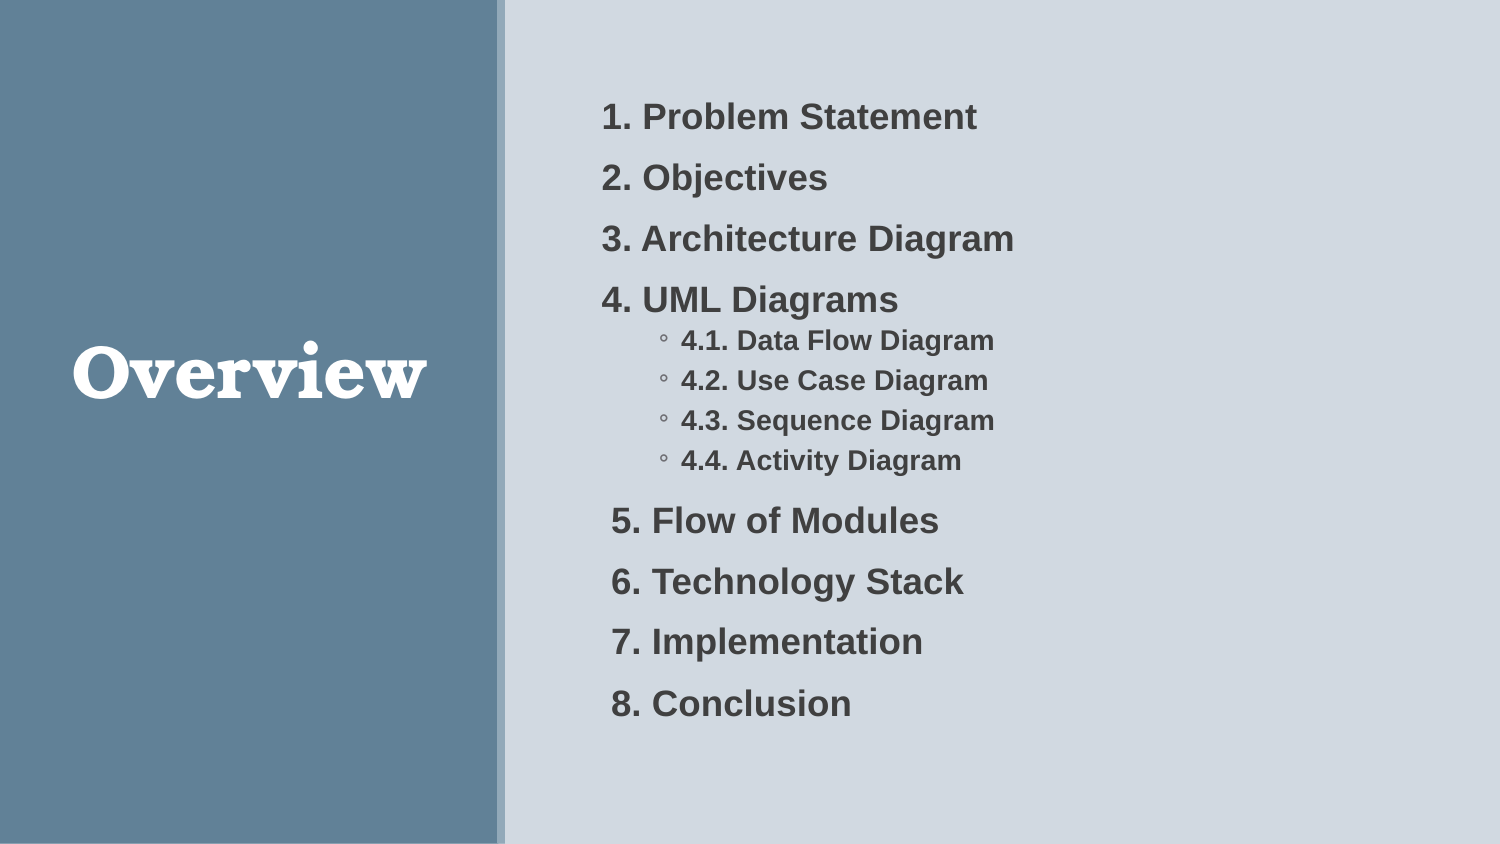

# Overview
1. Problem Statement
2. Objectives
3. Architecture Diagram
4. UML Diagrams
4.1. Data Flow Diagram
4.2. Use Case Diagram
4.3. Sequence Diagram
4.4. Activity Diagram
  5. Flow of Modules
  6. Technology Stack
  7. Implementation
  8. Conclusion